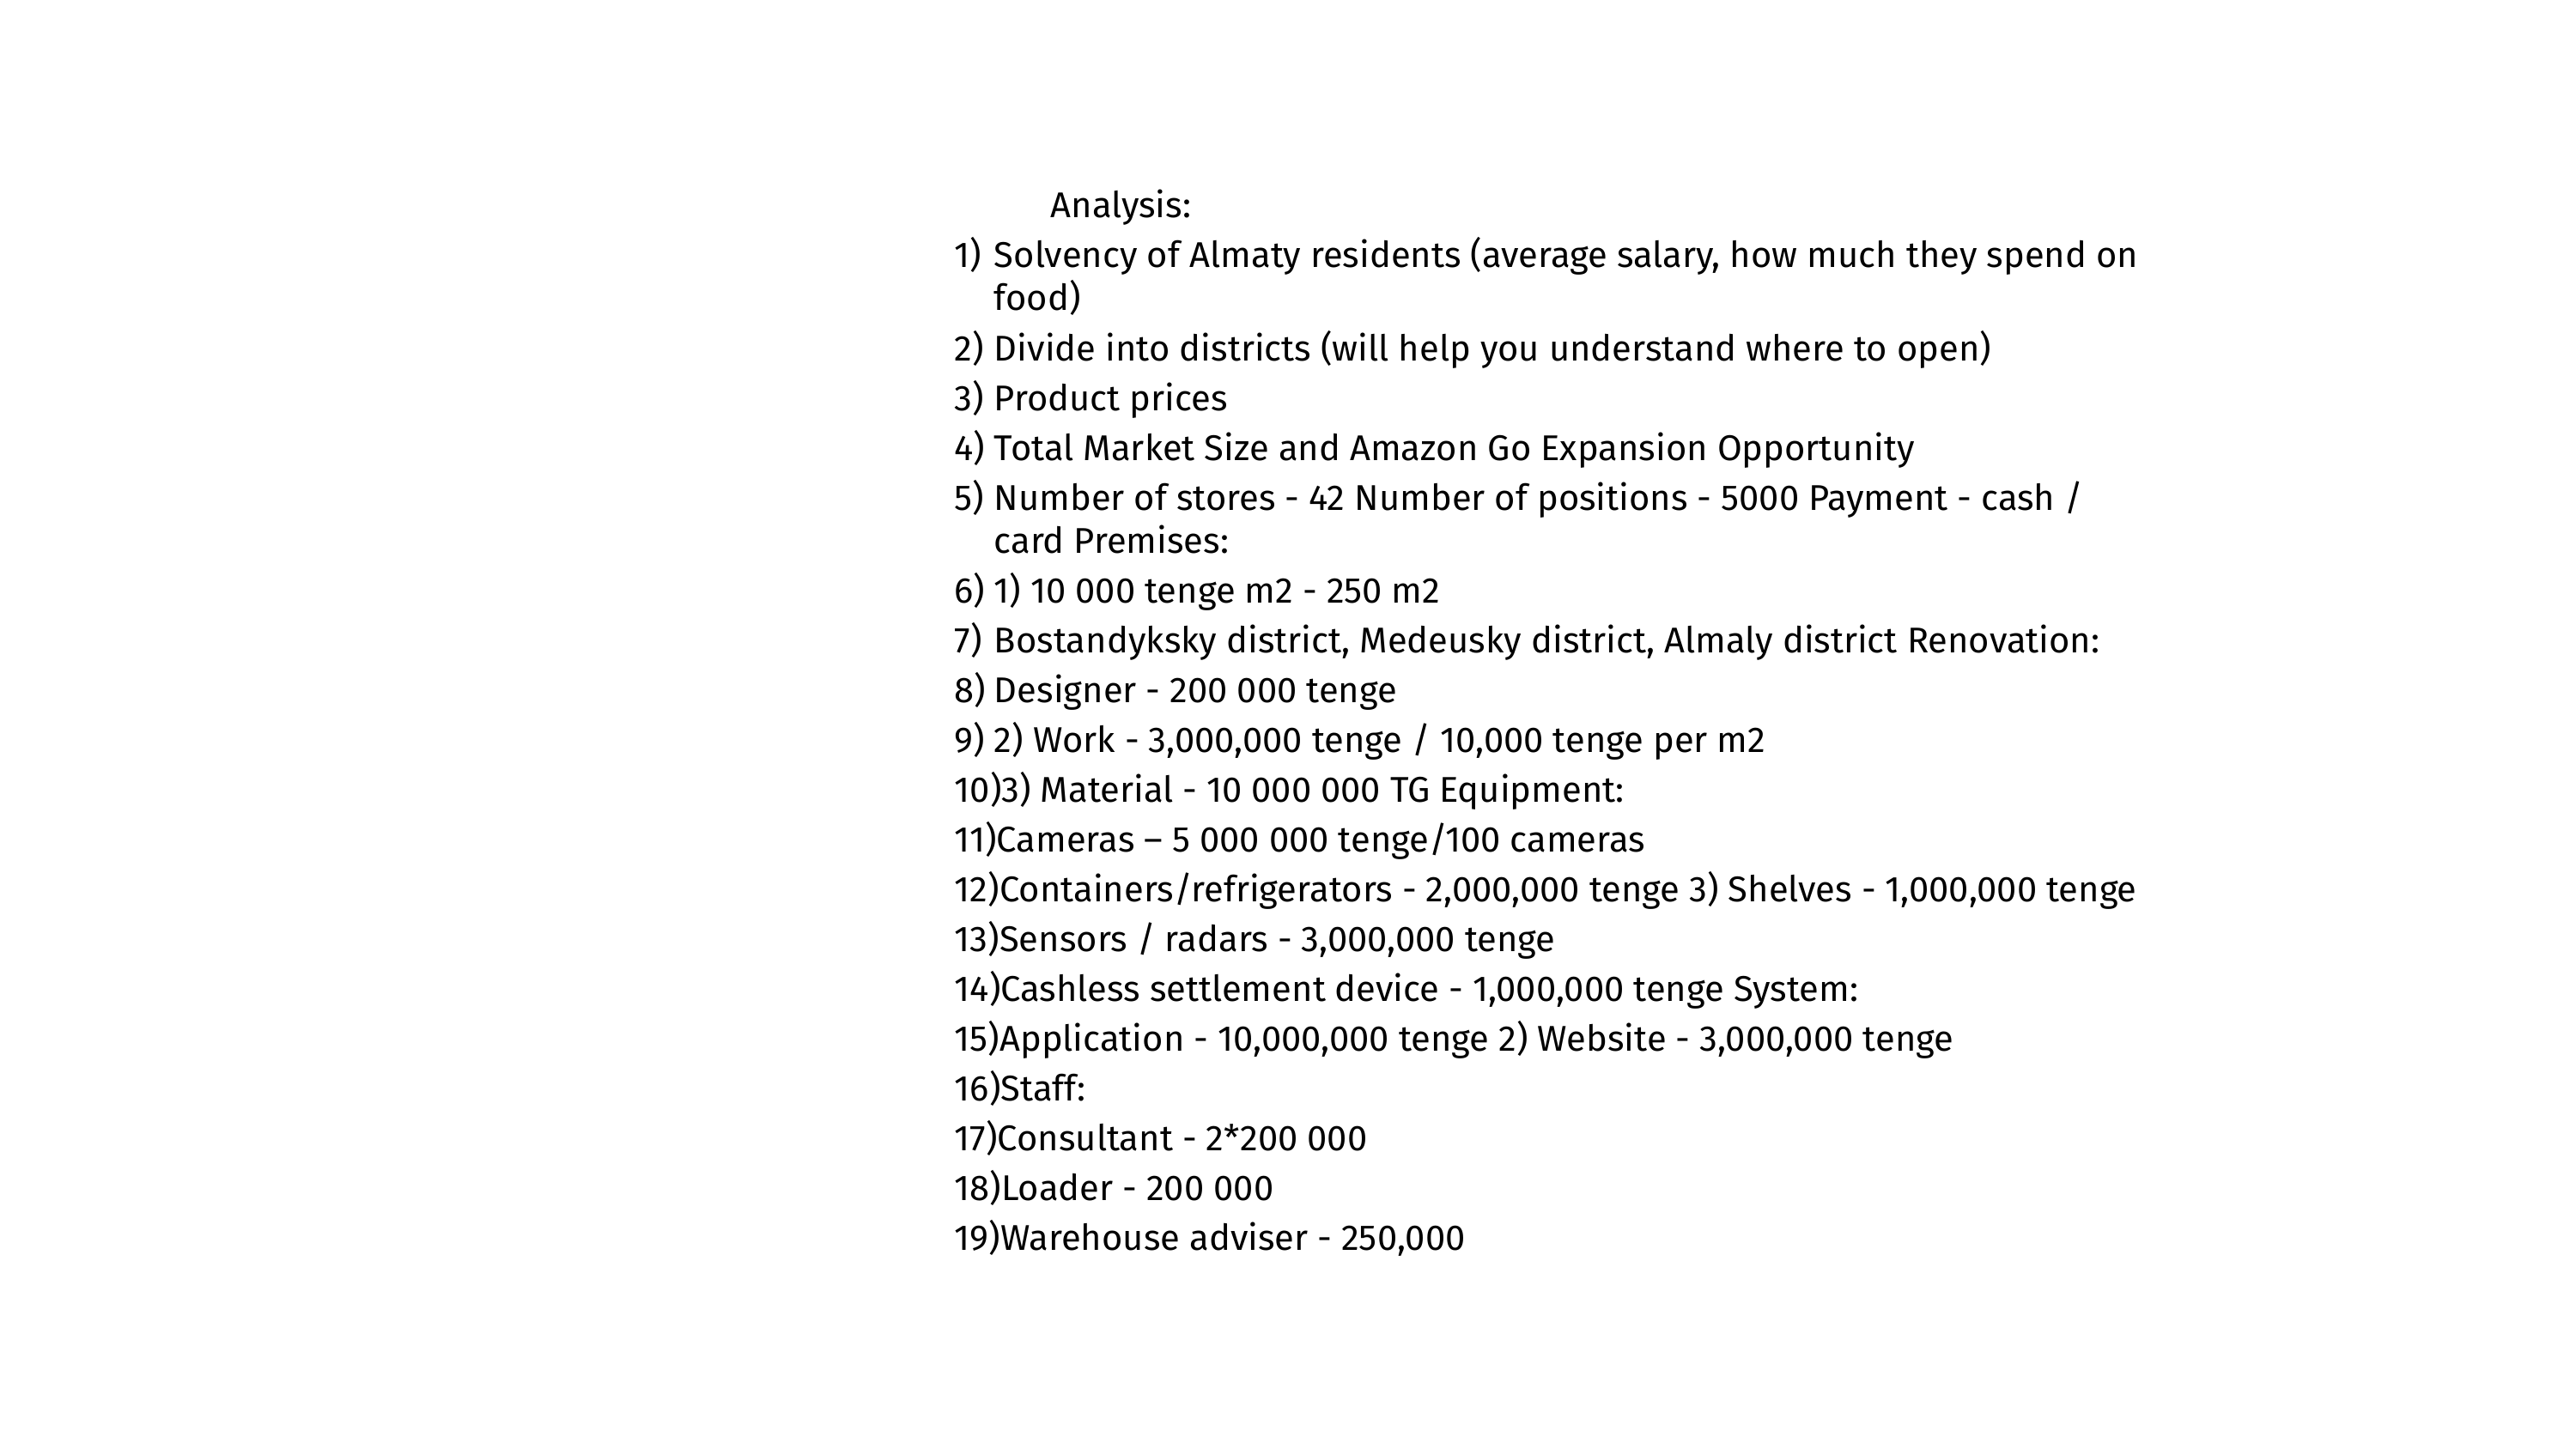

Analysis:
Solvency of Almaty residents (average salary, how much they spend on food)
Divide into districts (will help you understand where to open)
Product prices
Total Market Size and Amazon Go Expansion Opportunity
Number of stores - 42 Number of positions - 5000 Payment - cash / card Premises:
1) 10 000 tenge m2 - 250 m2
Bostandyksky district, Medeusky district, Almaly district Renovation:
Designer - 200 000 tenge
2) Work - 3,000,000 tenge / 10,000 tenge per m2
3) Material - 10 000 000 TG Equipment:
Cameras – 5 000 000 tenge/100 cameras
Containers/refrigerators - 2,000,000 tenge 3) Shelves - 1,000,000 tenge
Sensors / radars - 3,000,000 tenge
Cashless settlement device - 1,000,000 tenge System:
Application - 10,000,000 tenge 2) Website - 3,000,000 tenge
Staff:
Consultant - 2*200 000
Loader - 200 000
Warehouse adviser - 250,000